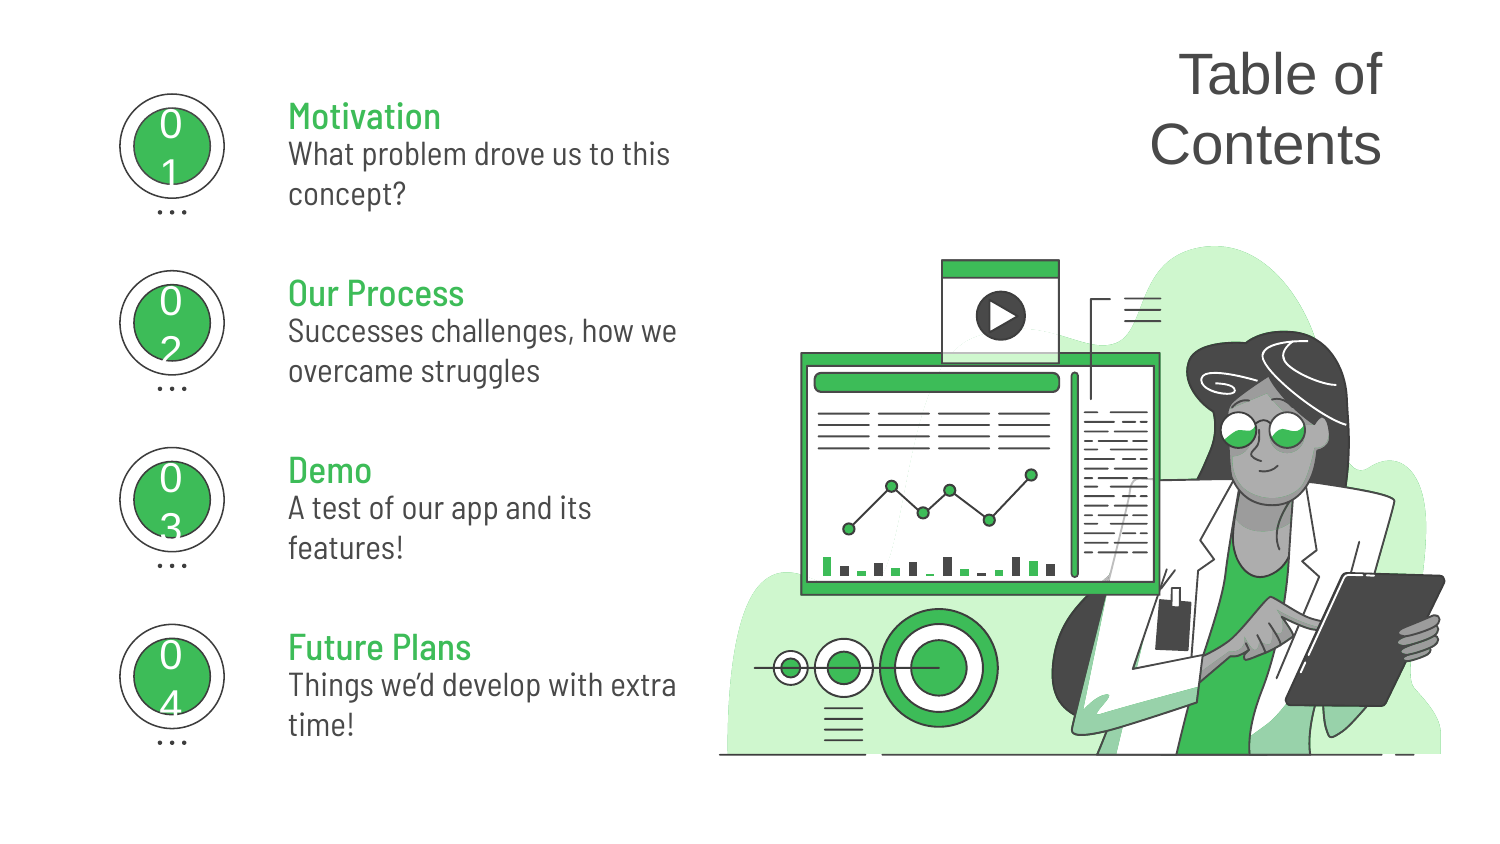

# Table of Contents
Motivation

What problem drove us to this concept?
01

Our Process

Successes challenges, how we overcame struggles
02
Demo

A test of our app and its features!
03
Future Plans

Things we’d develop with extra time!
04